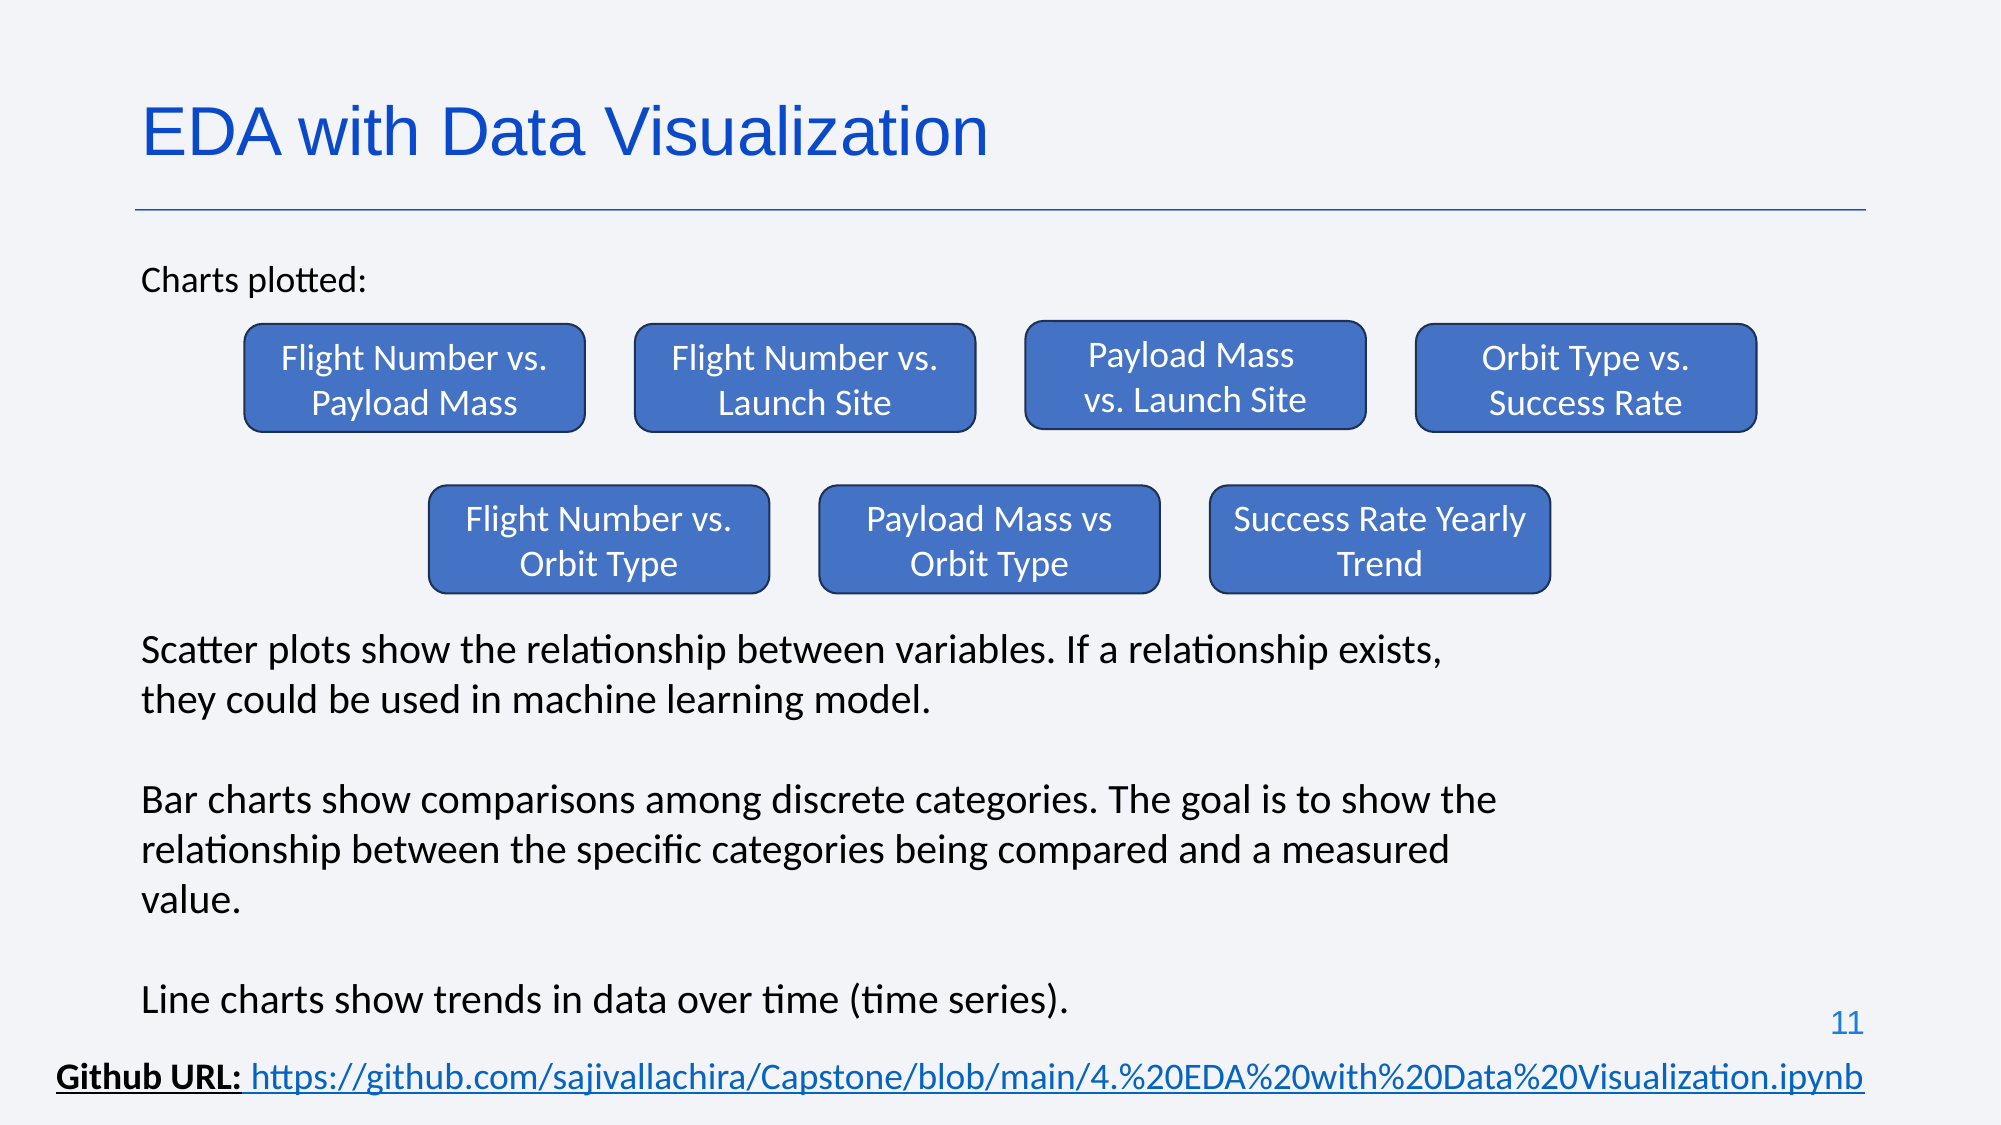

EDA with Data Visualization
Charts plotted:
Payload Mass
vs. Launch Site
Flight Number vs. Payload Mass
Flight Number vs. Launch Site
Orbit Type vs. Success Rate
Flight Number vs. Orbit Type
Payload Mass vs Orbit Type
Success Rate Yearly Trend
Scatter plots show the relationship between variables. If a relationship exists,
they could be used in machine learning model.

Bar charts show comparisons among discrete categories. The goal is to show the
relationship between the specific categories being compared and a measured
value.

Line charts show trends in data over time (time series).
11
Github URL: https://github.com/sajivallachira/Capstone/blob/main/4.%20EDA%20with%20Data%20Visualization.ipynb